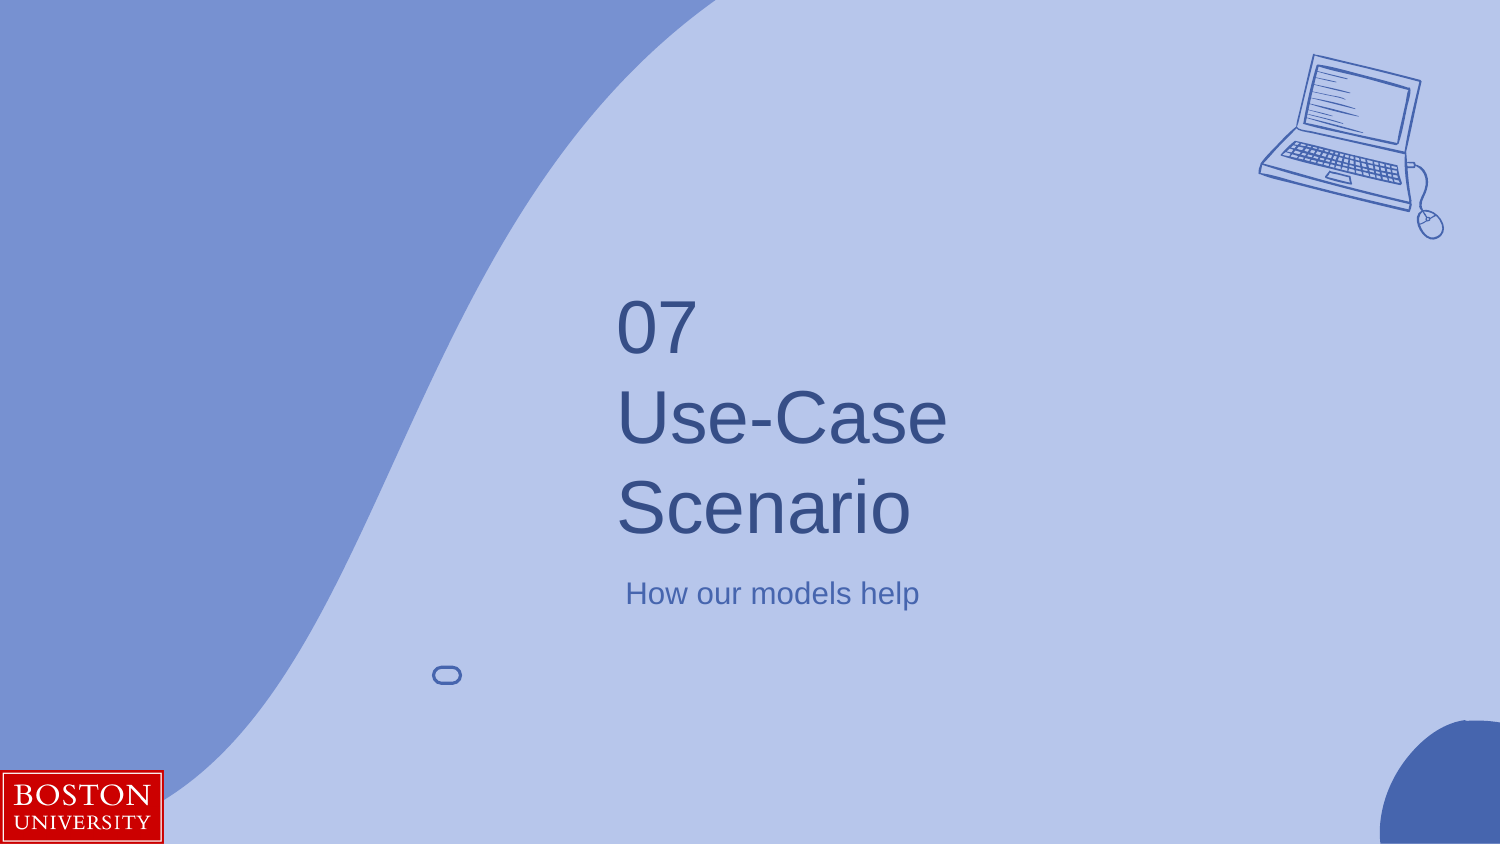

# 07
Use-Case
Scenario
How our models help